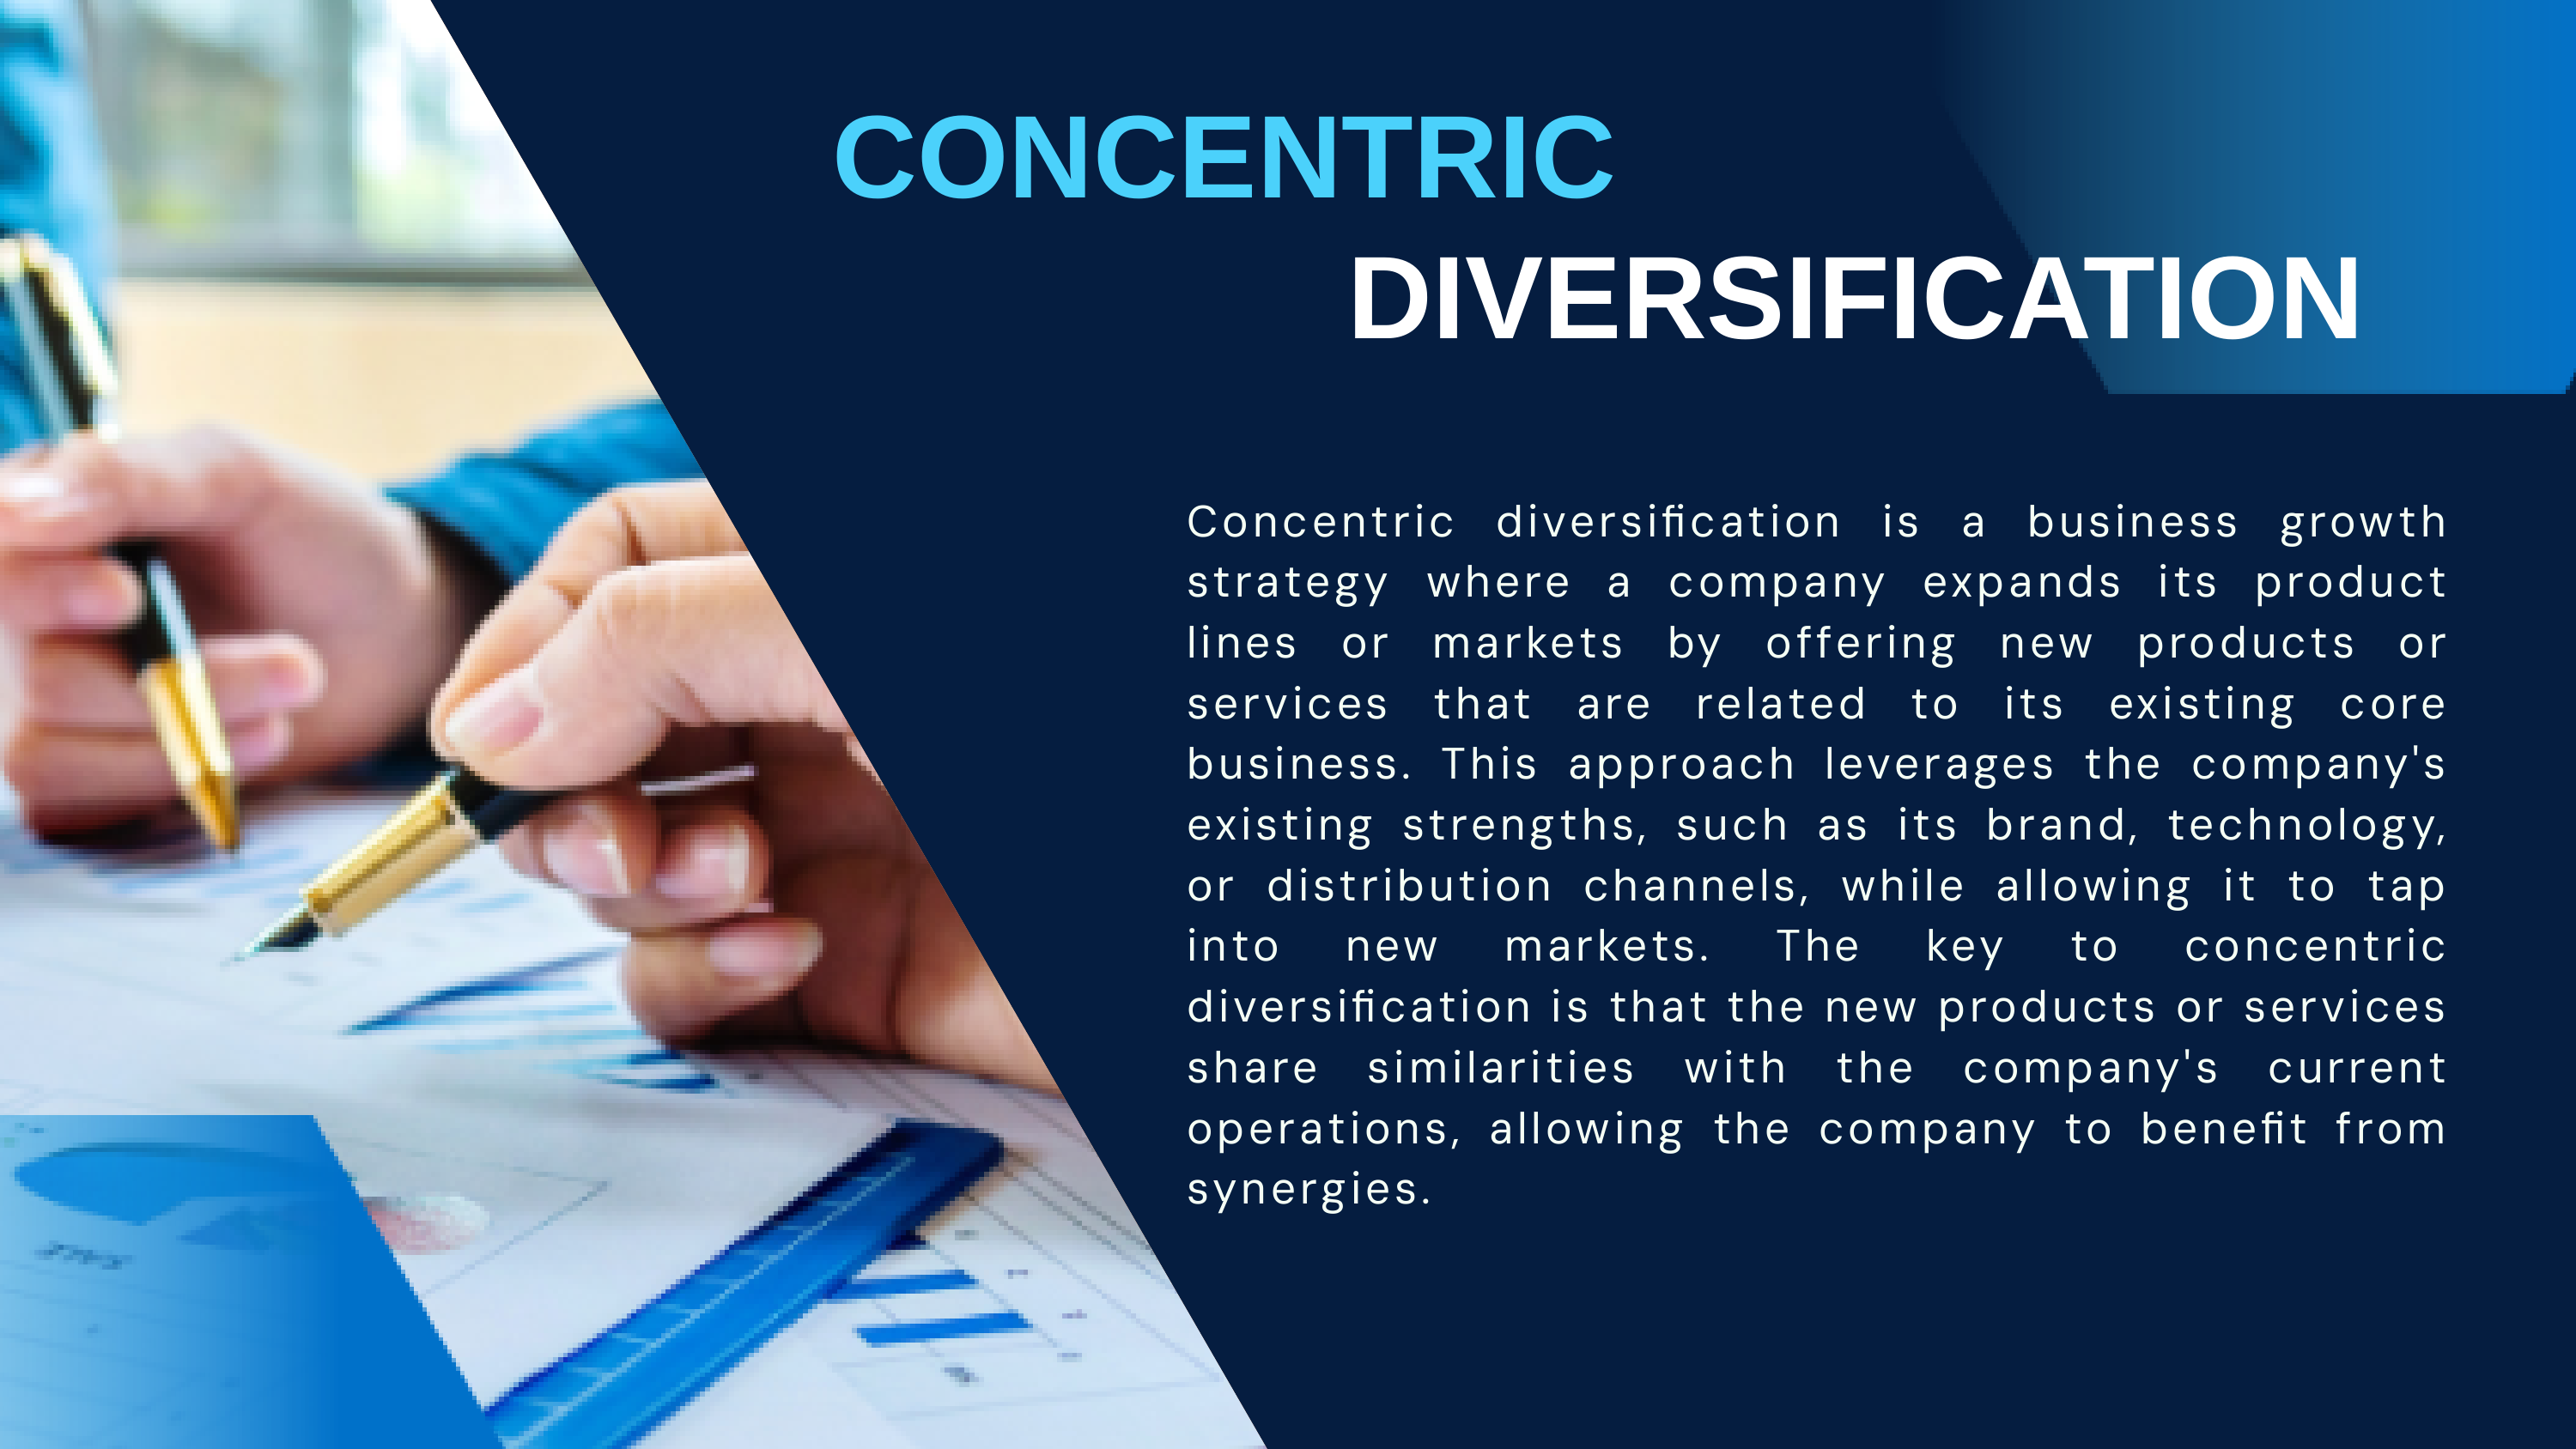

CONCENTRIC
DIVERSIFICATION
Concentric diversification is a business growth strategy where a company expands its product lines or markets by offering new products or services that are related to its existing core business. This approach leverages the company's existing strengths, such as its brand, technology, or distribution channels, while allowing it to tap into new markets. The key to concentric diversification is that the new products or services share similarities with the company's current operations, allowing the company to benefit from synergies.